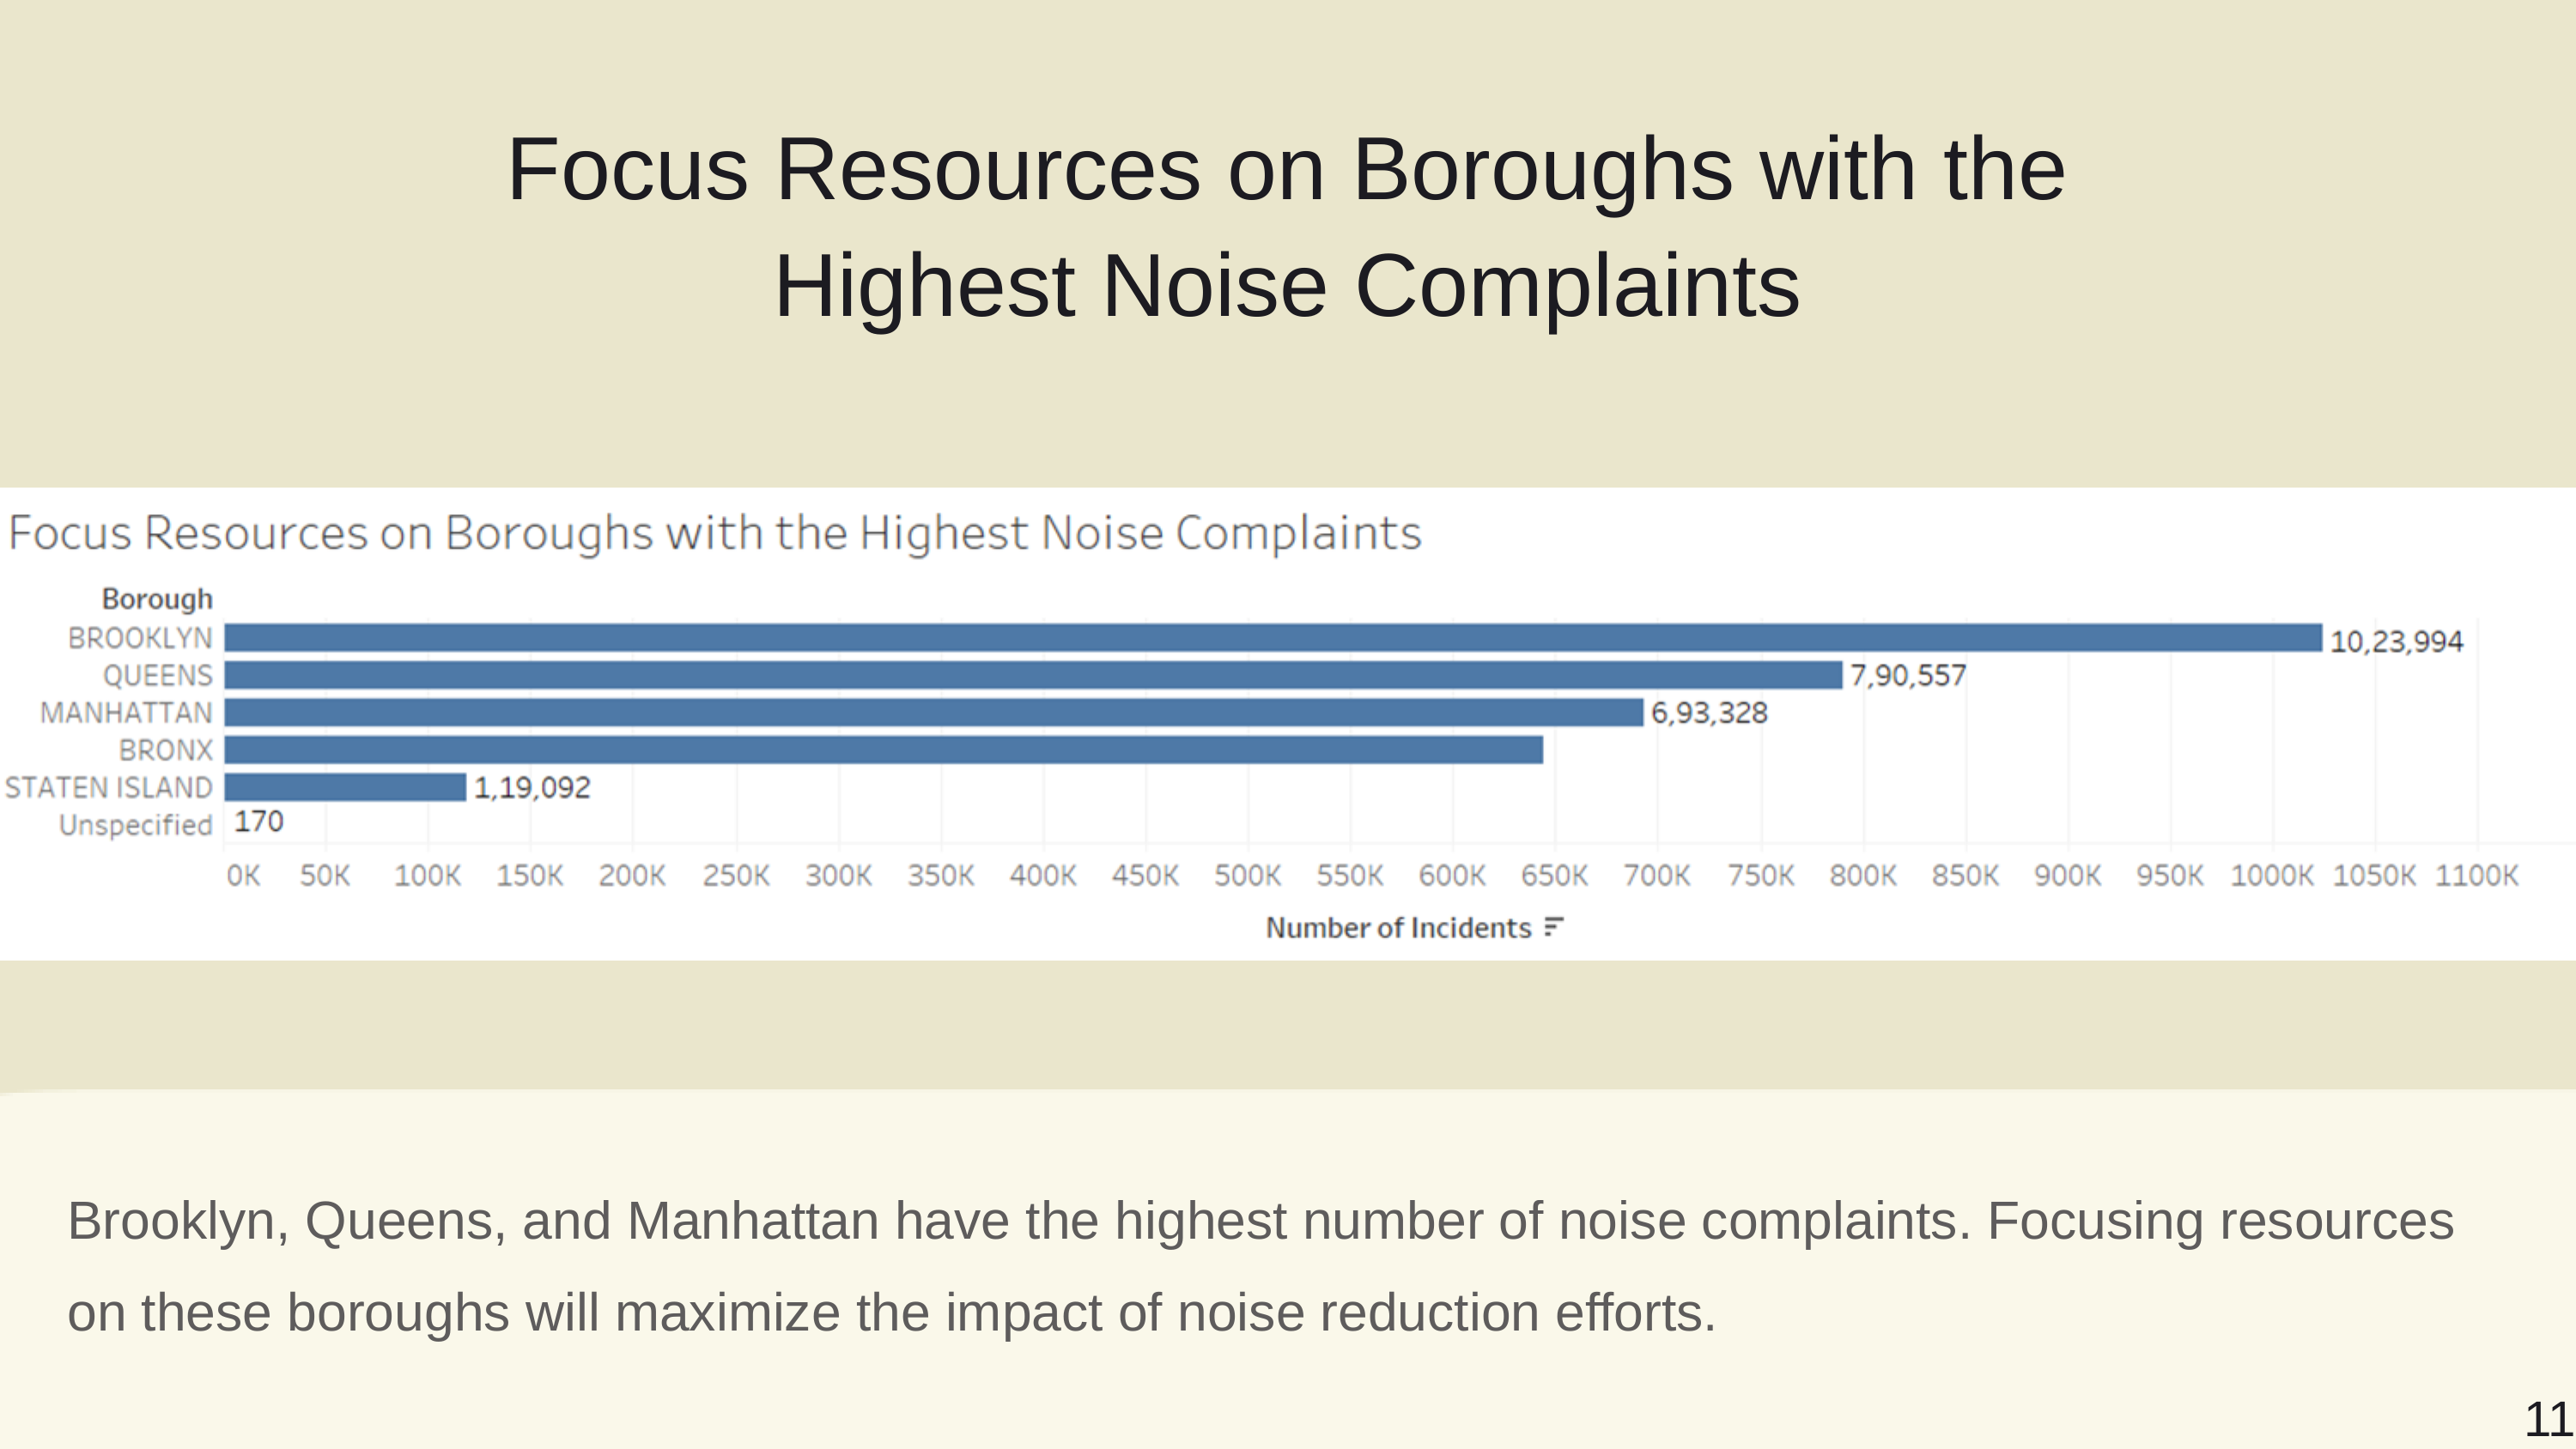

Focus Resources on Boroughs with the Highest Noise Complaints

Brooklyn, Queens, and Manhattan have the highest number of noise complaints. Focusing resources on these boroughs will maximize the impact of noise reduction efforts.
11